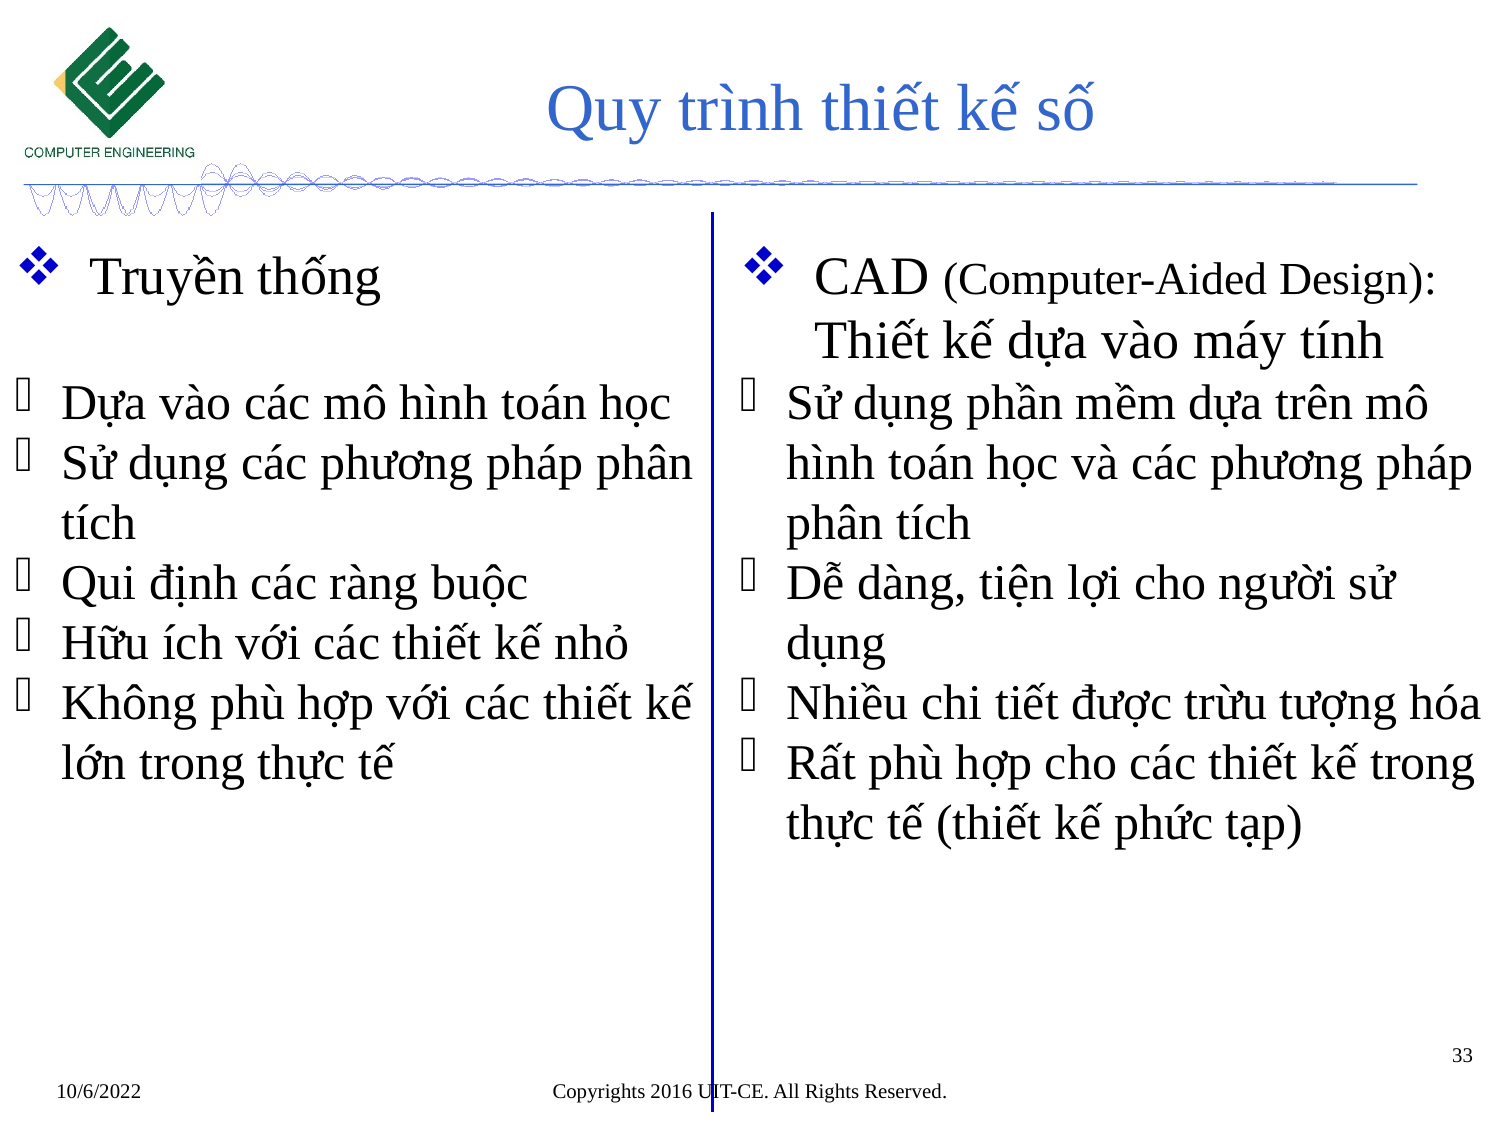

# Quy trình thiết kế số
Truyền thống

Dựa vào các mô hình toán học
Sử dụng các phương pháp phân tích
Qui định các ràng buộc
Hữu ích với các thiết kế nhỏ
Không phù hợp với các thiết kế lớn trong thực tế

CAD (Computer-Aided Design): Thiết kế dựa vào máy tính
Sử dụng phần mềm dựa trên mô hình toán học và các phương pháp phân tích
Dễ dàng, tiện lợi cho người sử dụng
Nhiều chi tiết được trừu tượng hóa
Rất phù hợp cho các thiết kế trong thực tế (thiết kế phức tạp)

33
Copyrights 2016 UIT-CE. All Rights Reserved.
10/6/2022